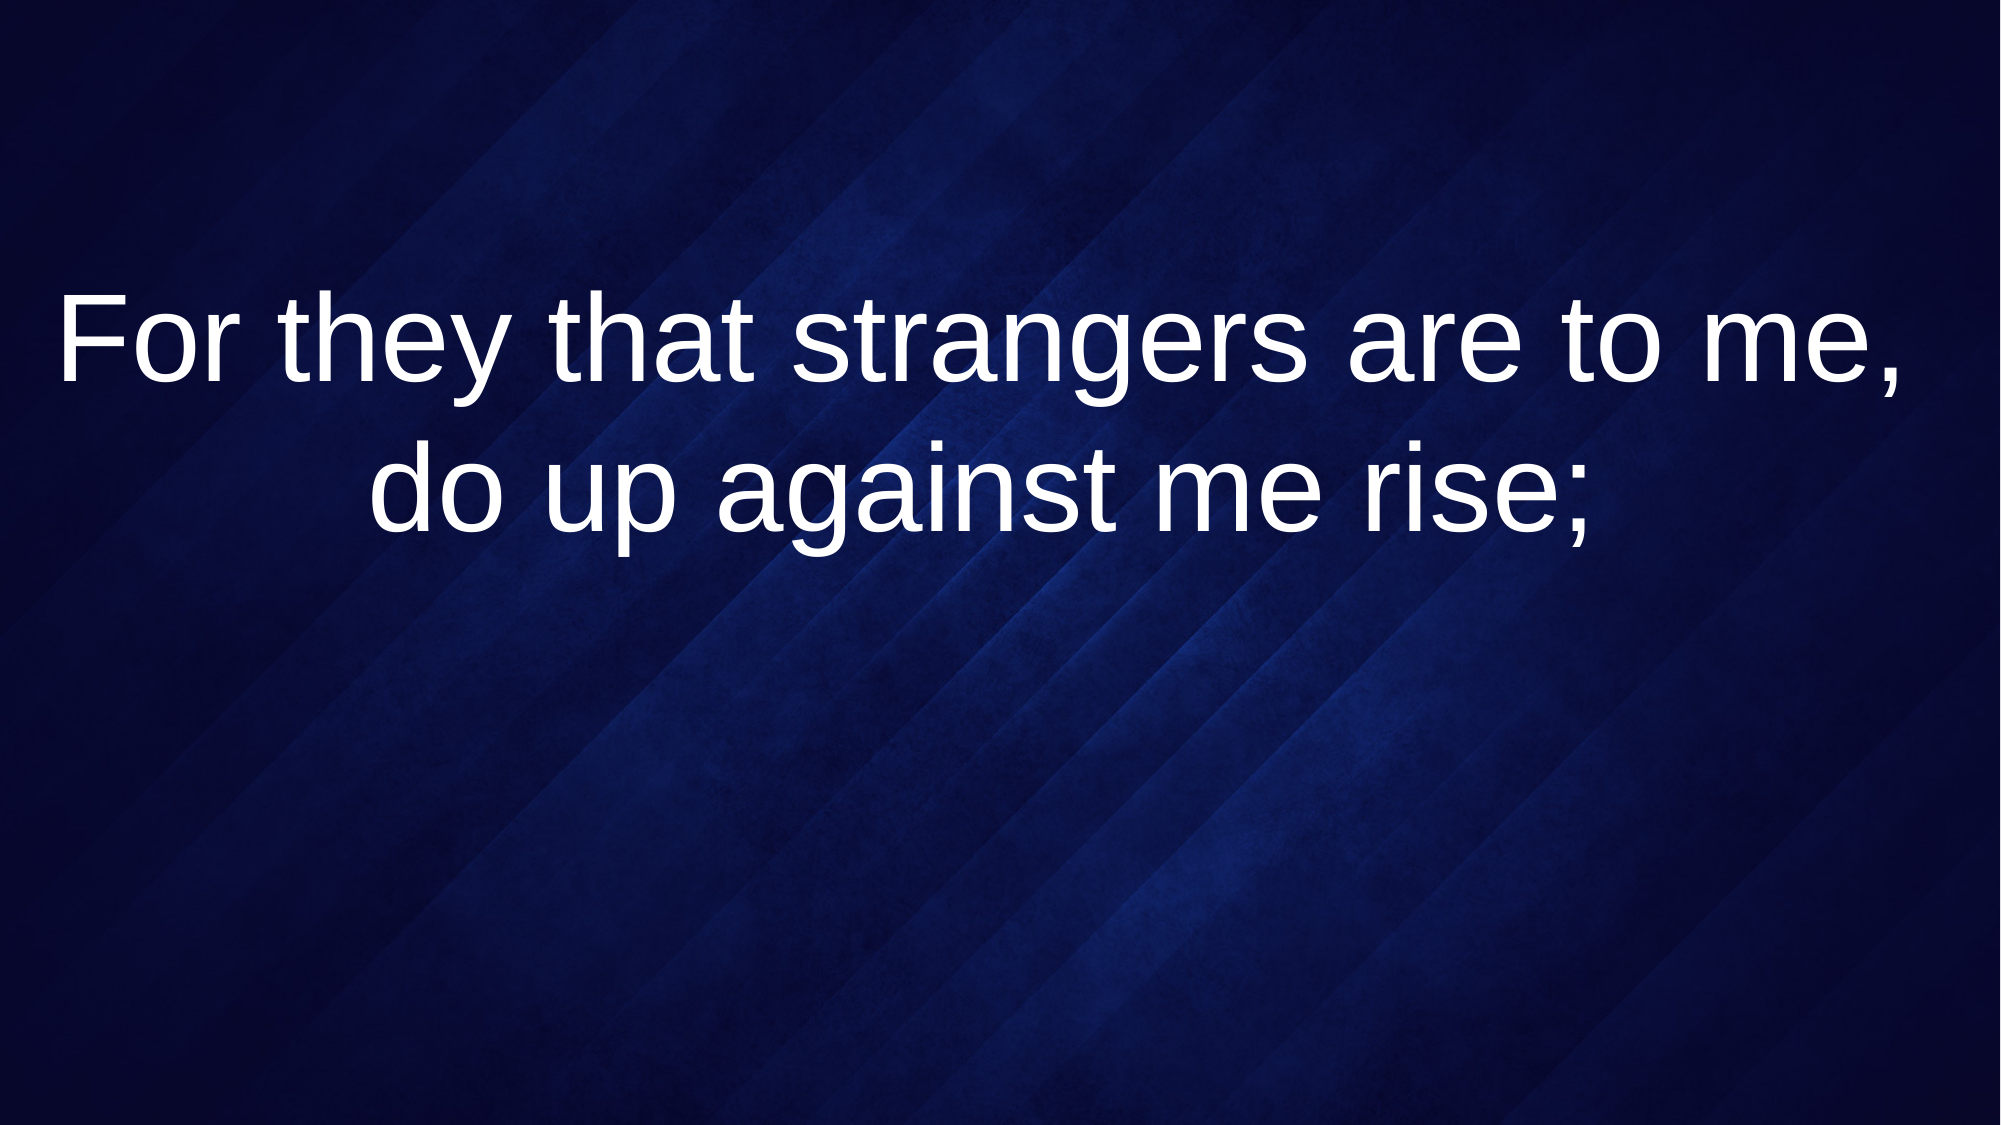

# For they that strangers are to me, do up against me rise;